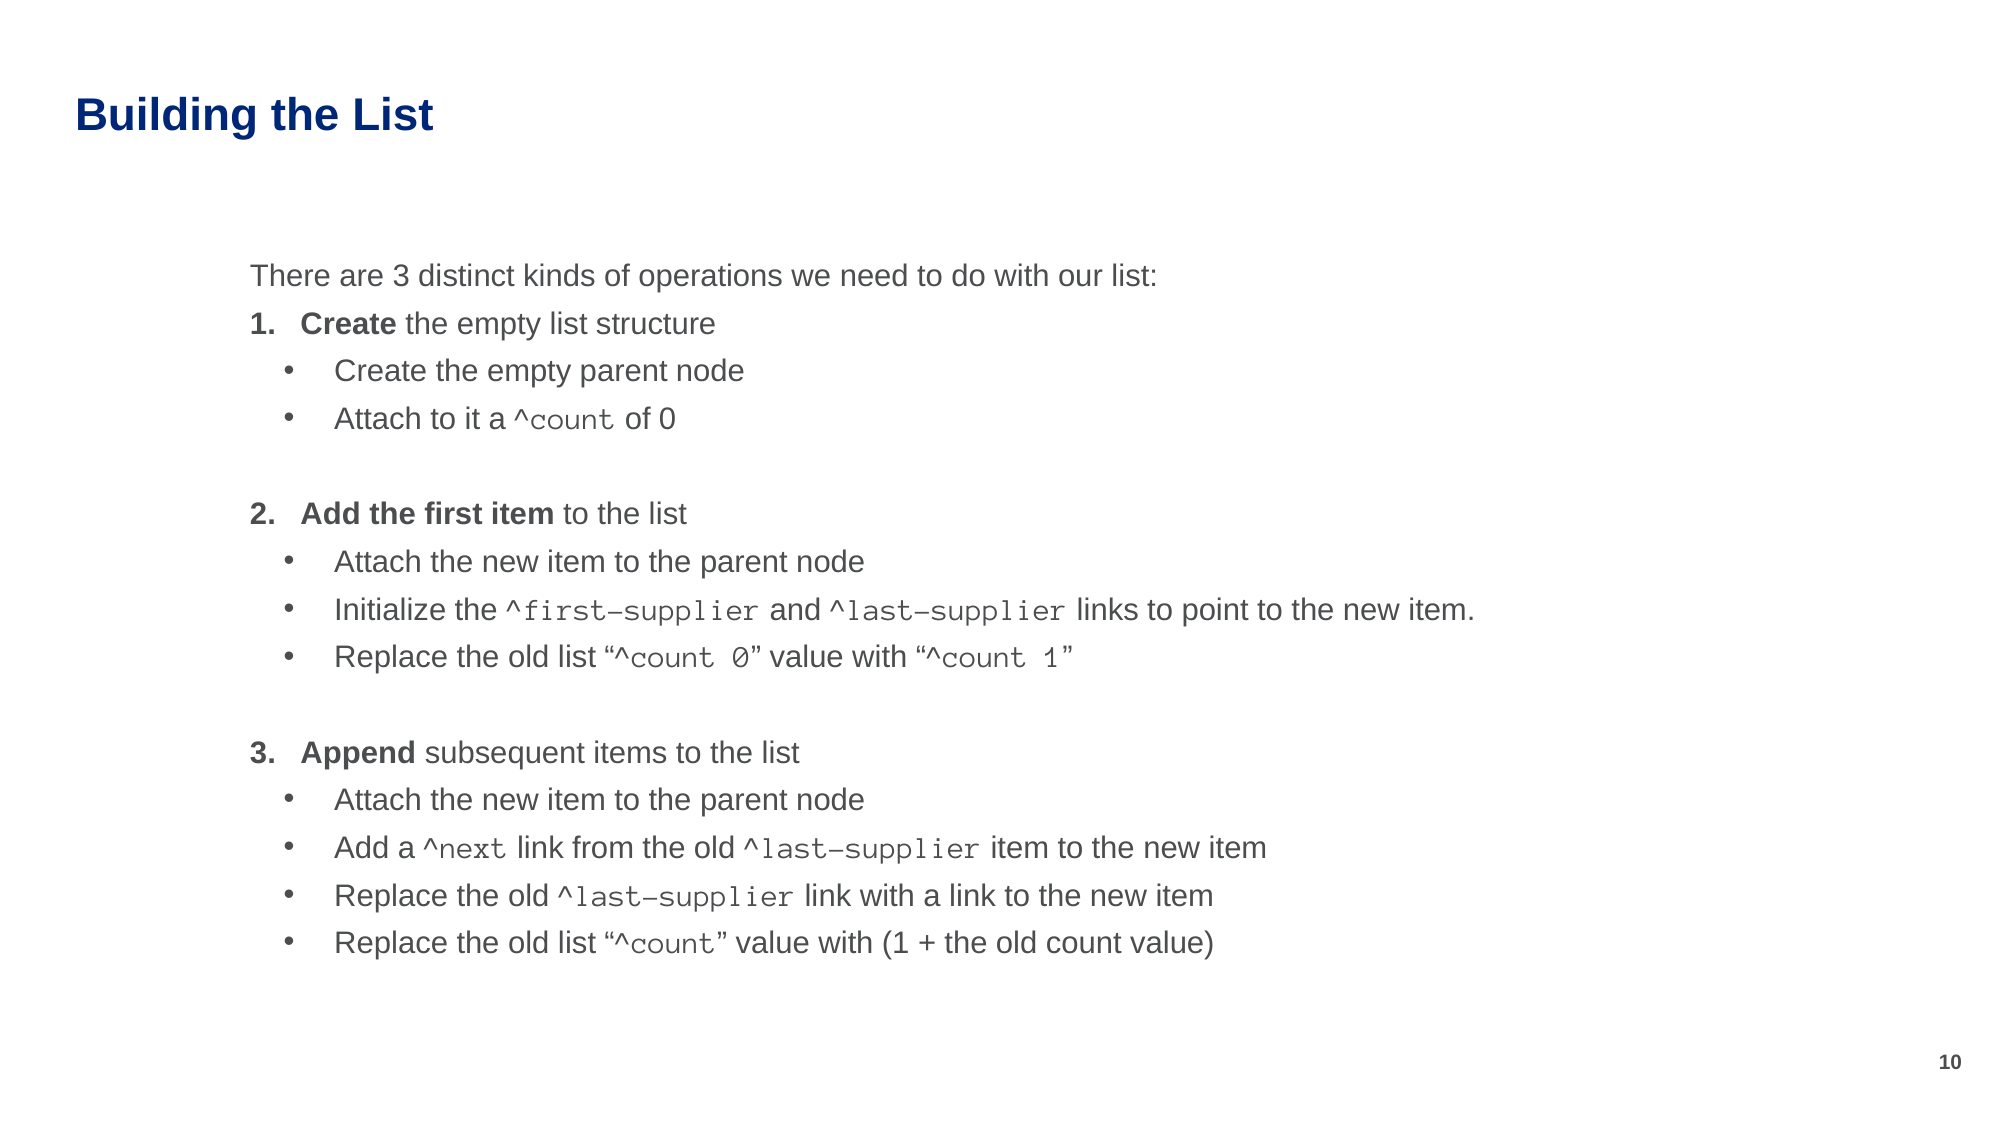

# Building the List
There are 3 distinct kinds of operations we need to do with our list:
Create the empty list structure
Create the empty parent node
Attach to it a ^count of 0

Add the first item to the list
Attach the new item to the parent node
Initialize the ^first-supplier and ^last-supplier links to point to the new item.
Replace the old list “^count 0” value with “^count 1”

Append subsequent items to the list
Attach the new item to the parent node
Add a ^next link from the old ^last-supplier item to the new item
Replace the old ^last-supplier link with a link to the new item
Replace the old list “^count” value with (1 + the old count value)